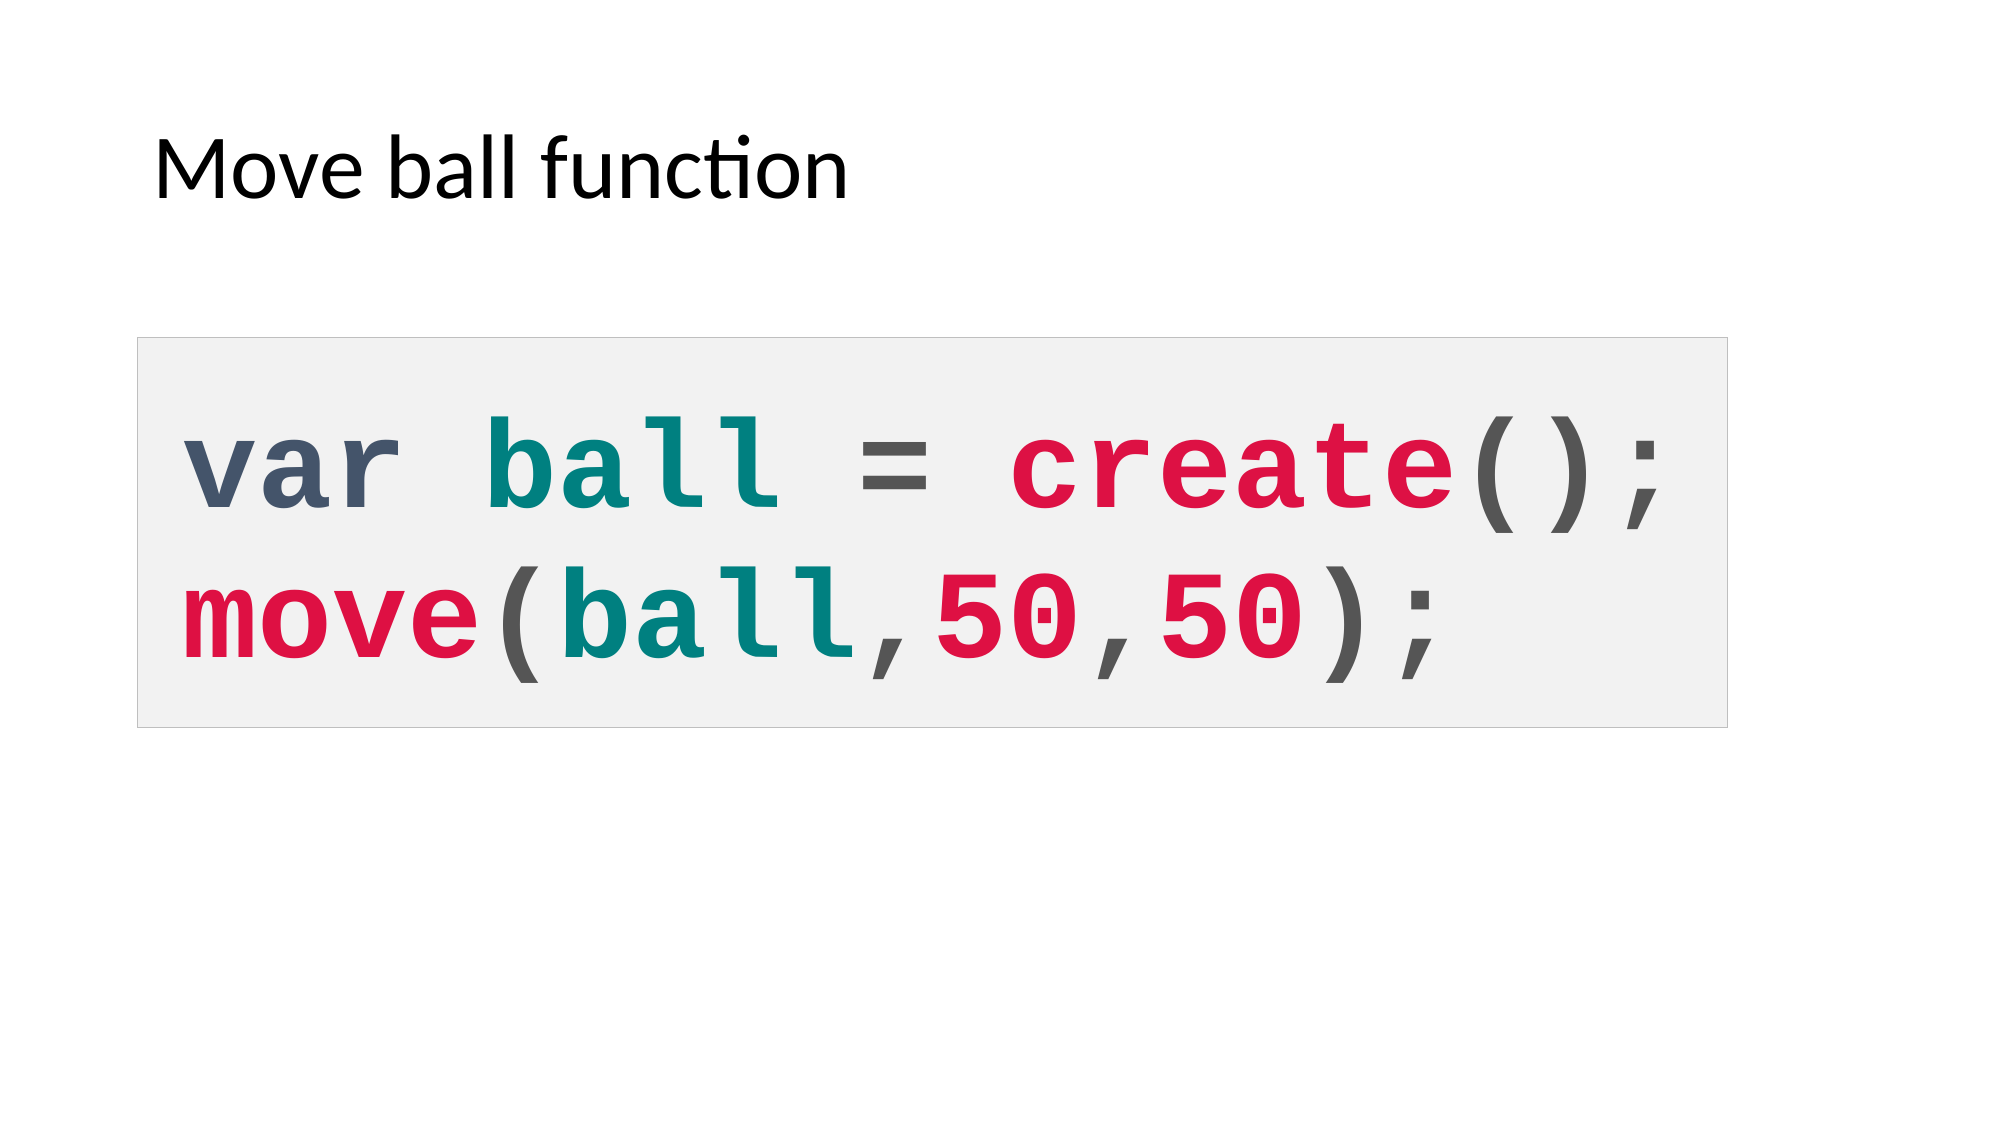

# Move ball function
var ball = create();
move(ball,50,50);